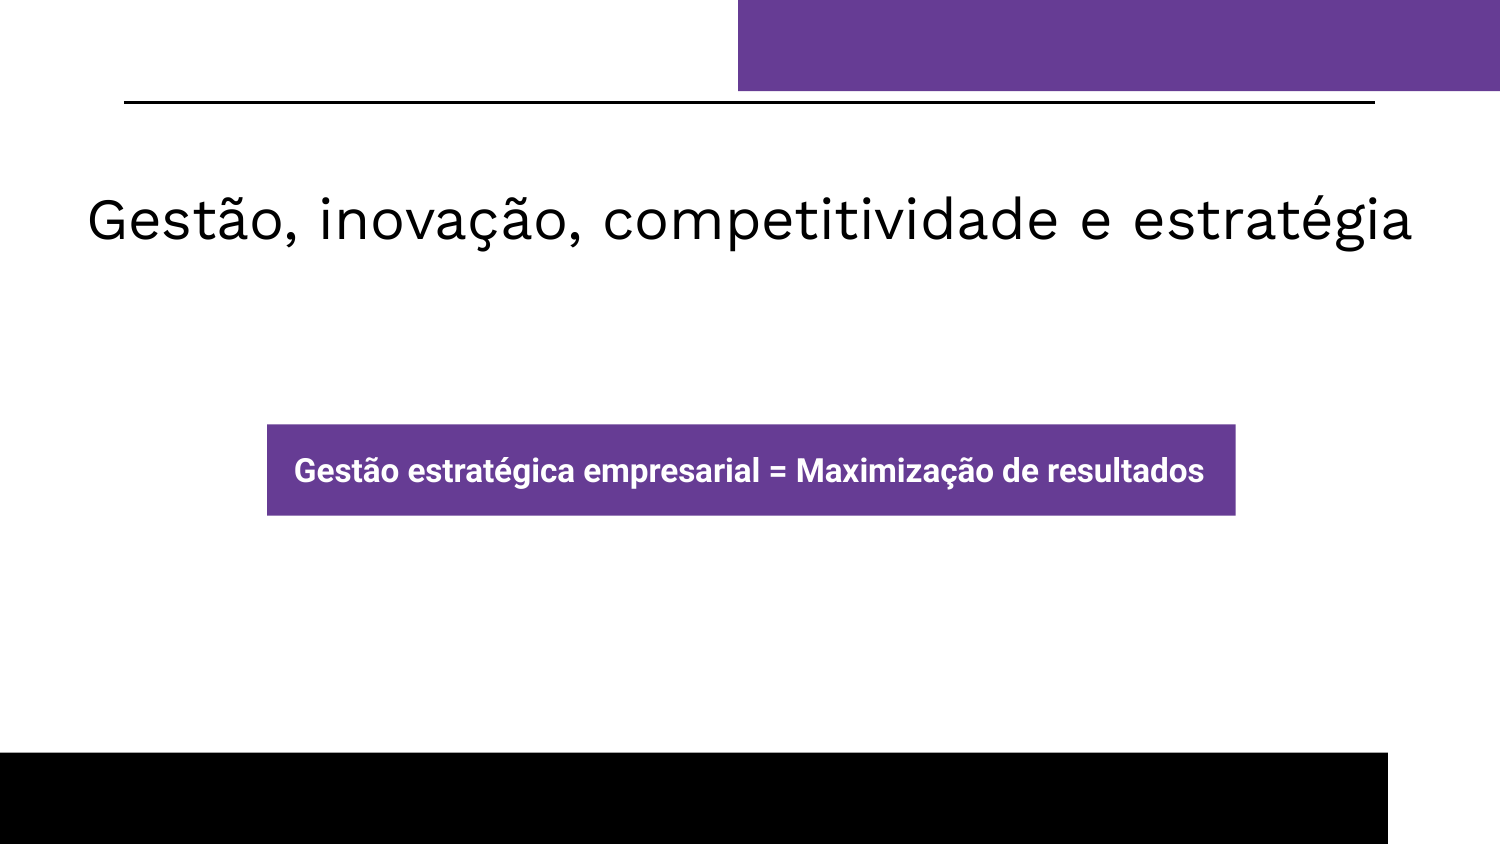

Gestão, inovação, competitividade e estratégia
Gestão estratégica empresarial = Maximização de resultados